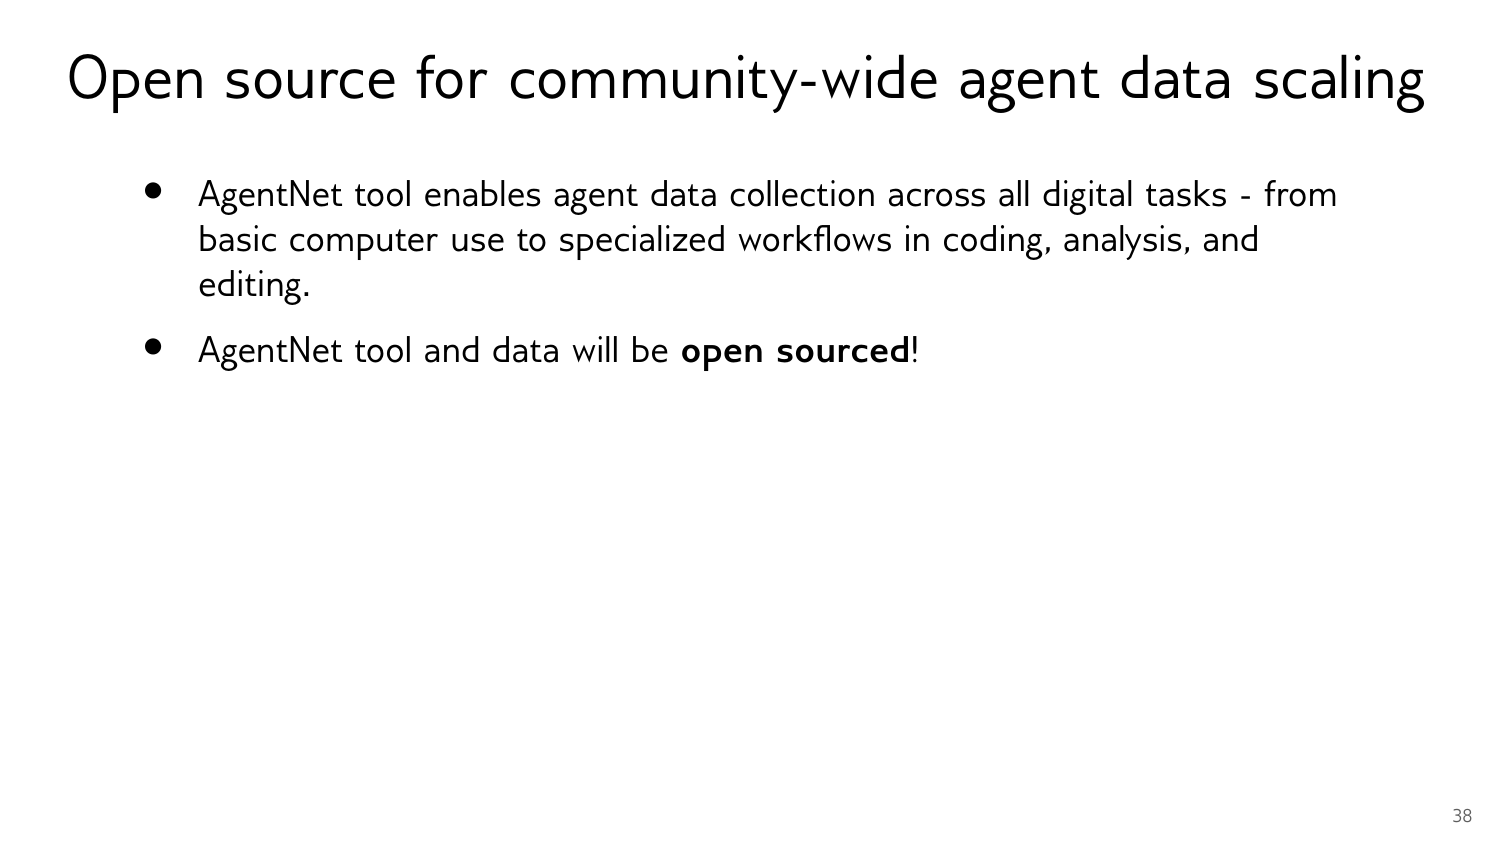

Open source for community-wide agent data scaling
AgentNet tool enables agent data collection across all digital tasks - from basic computer use to specialized workflows in coding, analysis, and editing.
AgentNet tool and data will be open sourced!
38